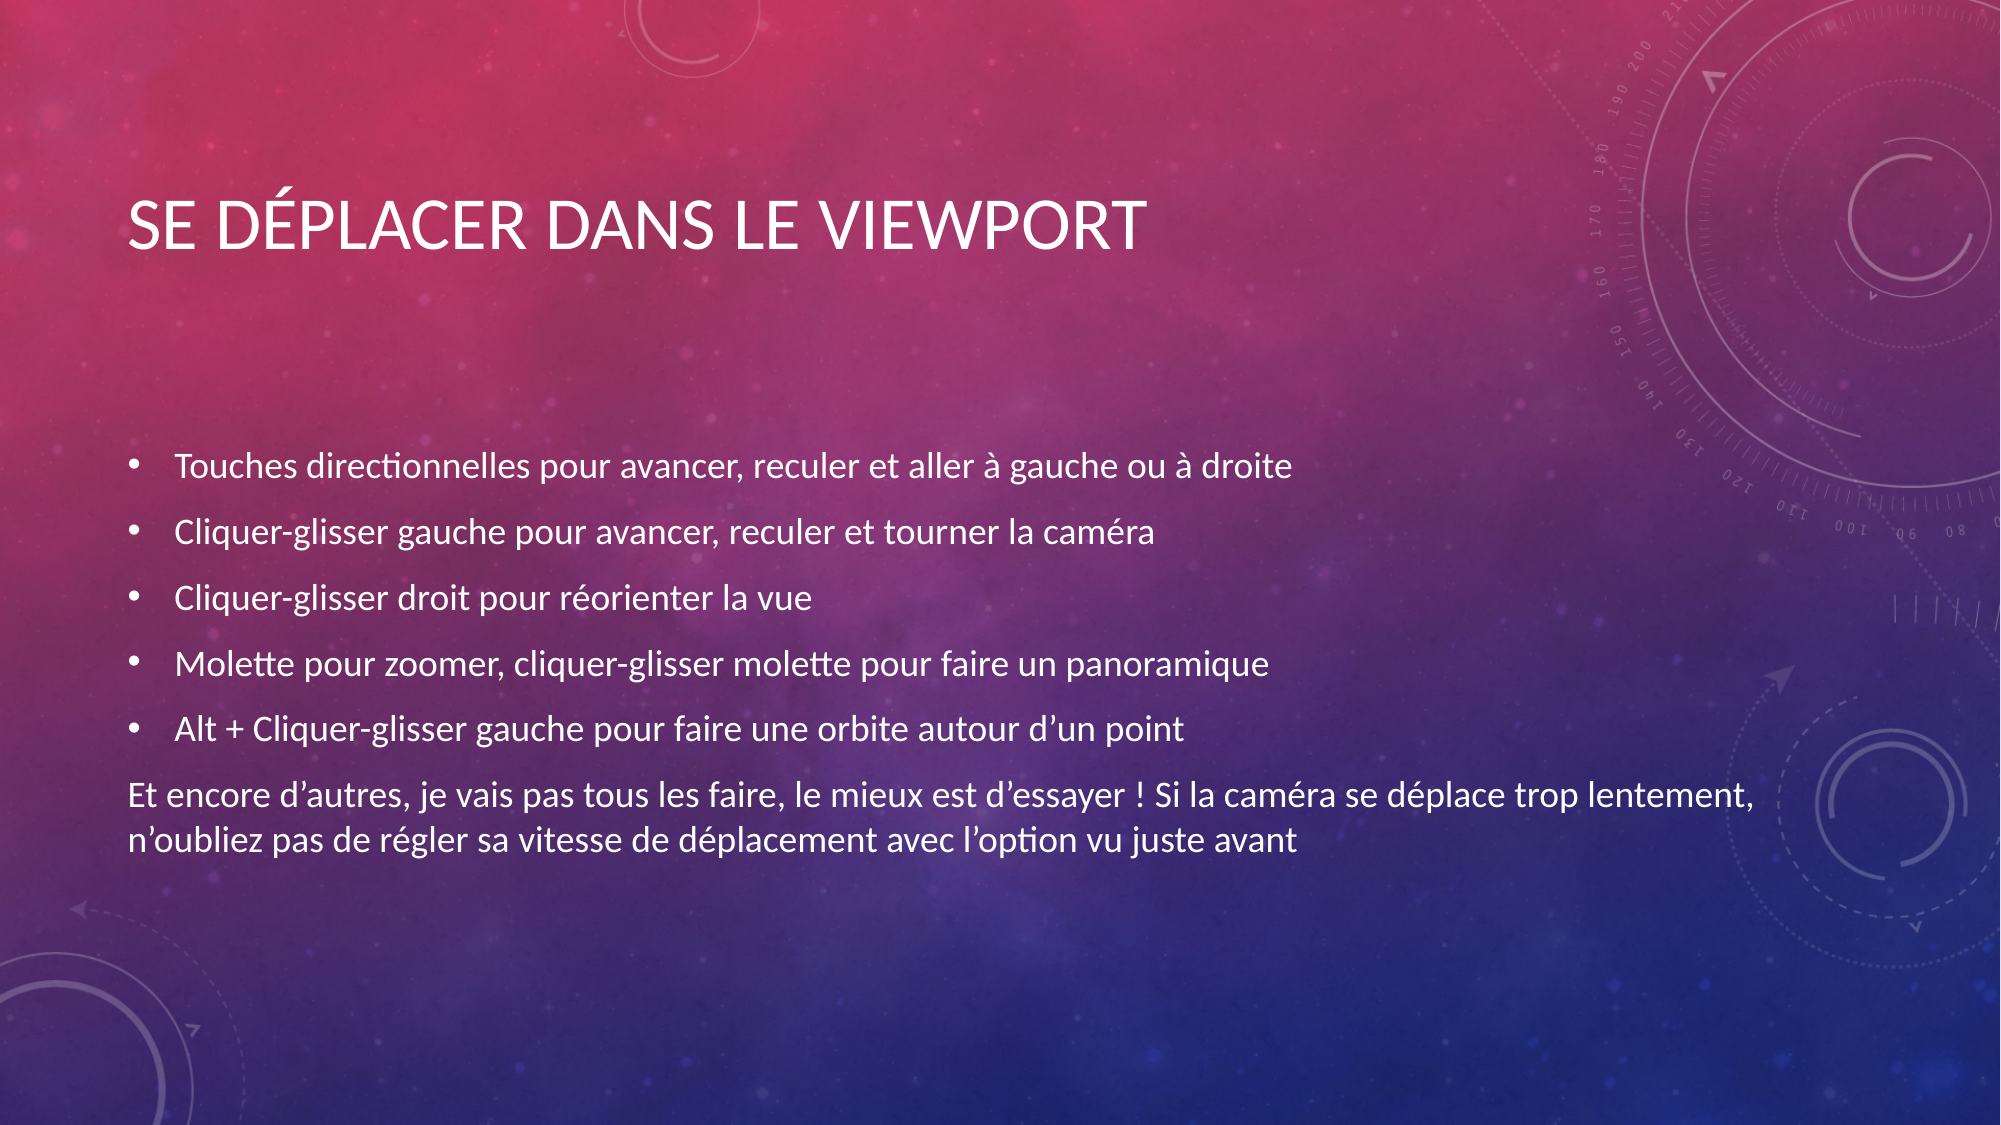

# Se Déplacer dans le Viewport
Touches directionnelles pour avancer, reculer et aller à gauche ou à droite
Cliquer-glisser gauche pour avancer, reculer et tourner la caméra
Cliquer-glisser droit pour réorienter la vue
Molette pour zoomer, cliquer-glisser molette pour faire un panoramique
Alt + Cliquer-glisser gauche pour faire une orbite autour d’un point
Et encore d’autres, je vais pas tous les faire, le mieux est d’essayer ! Si la caméra se déplace trop lentement, n’oubliez pas de régler sa vitesse de déplacement avec l’option vu juste avant